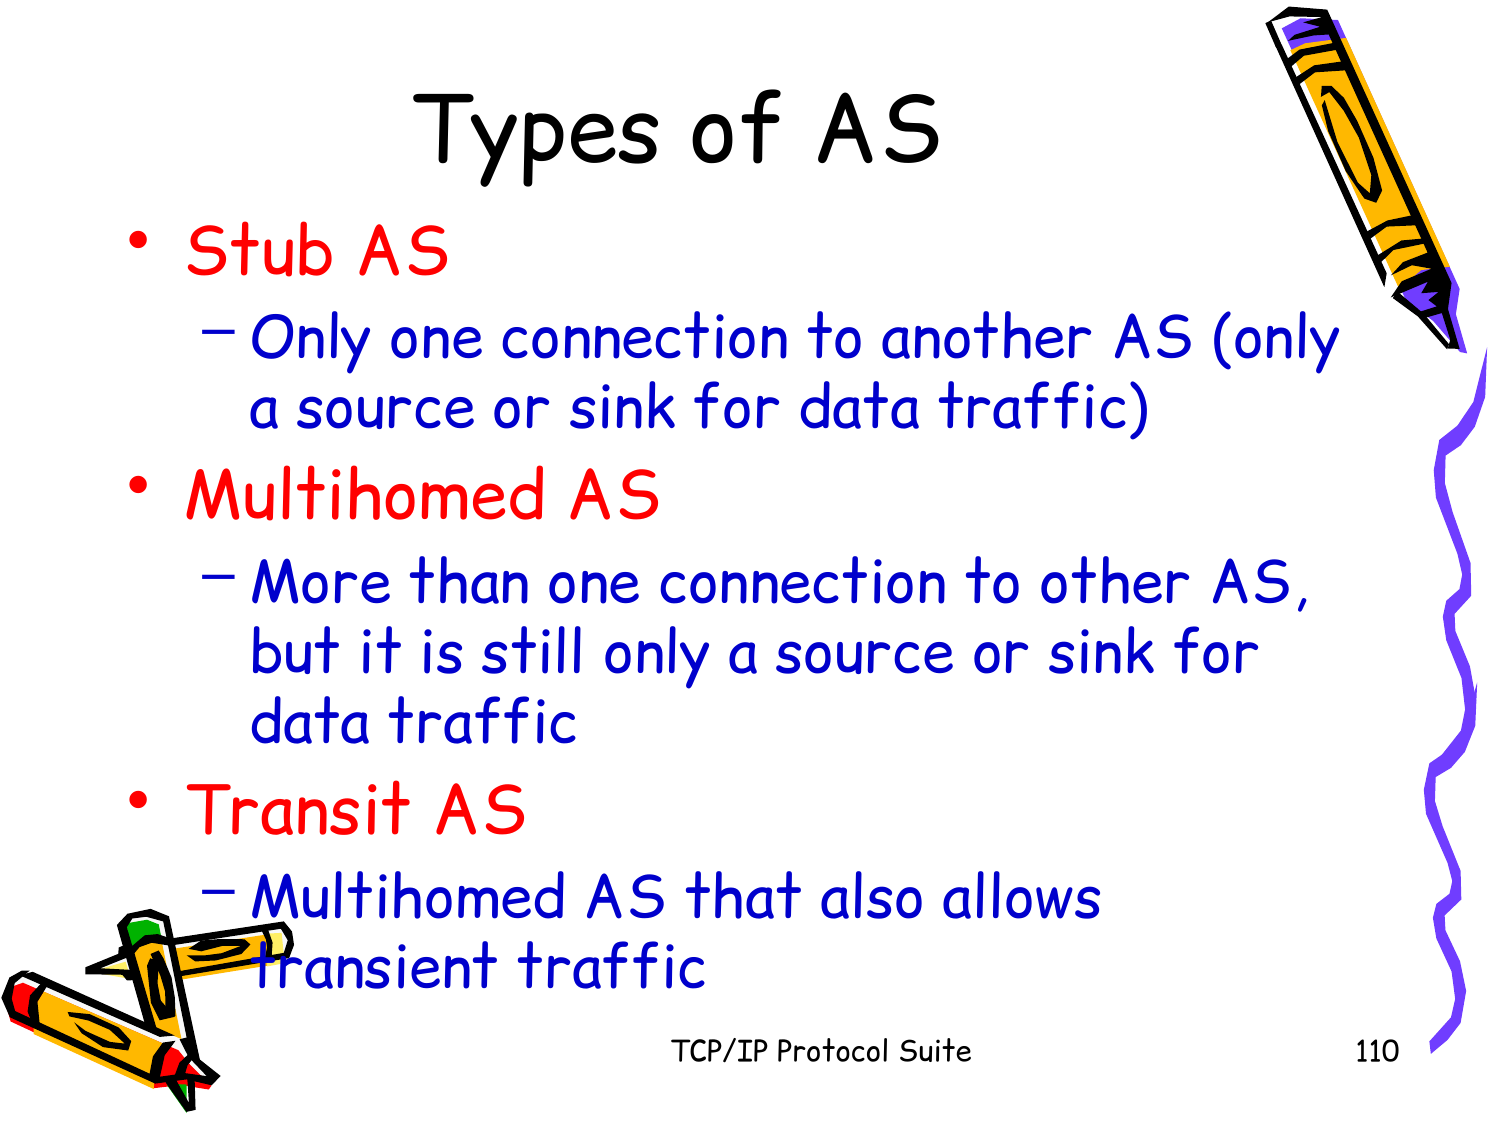

# Types of AS
Stub AS
Only one connection to another AS (only a source or sink for data traffic)
Multihomed AS
More than one connection to other AS, but it is still only a source or sink for data traffic
Transit AS
Multihomed AS that also allows transient traffic
TCP/IP Protocol Suite
110